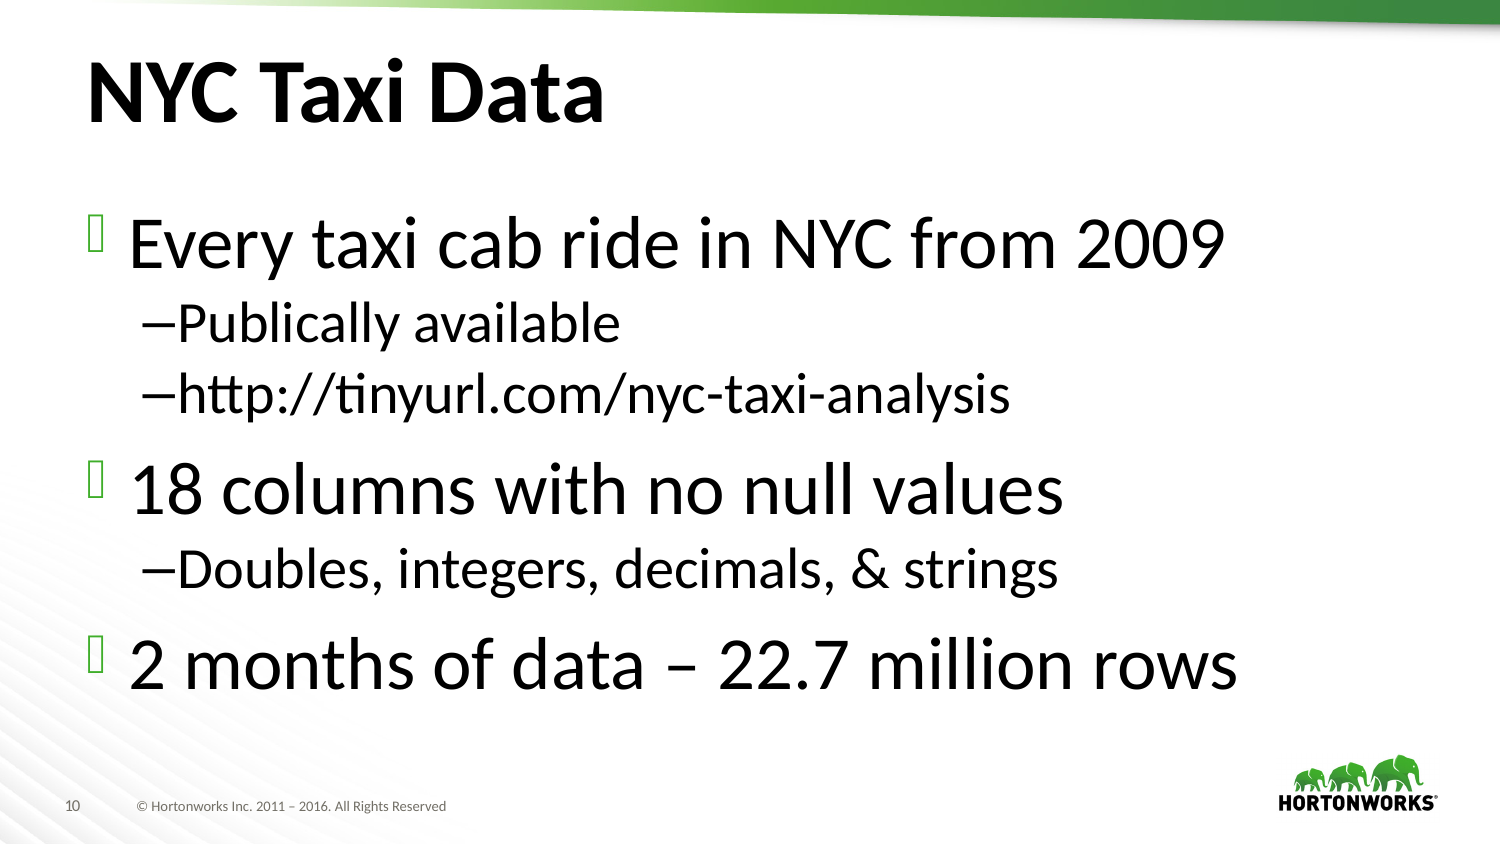

# NYC Taxi Data
Every taxi cab ride in NYC from 2009
Publically available
http://tinyurl.com/nyc-taxi-analysis
18 columns with no null values
Doubles, integers, decimals, & strings
2 months of data – 22.7 million rows